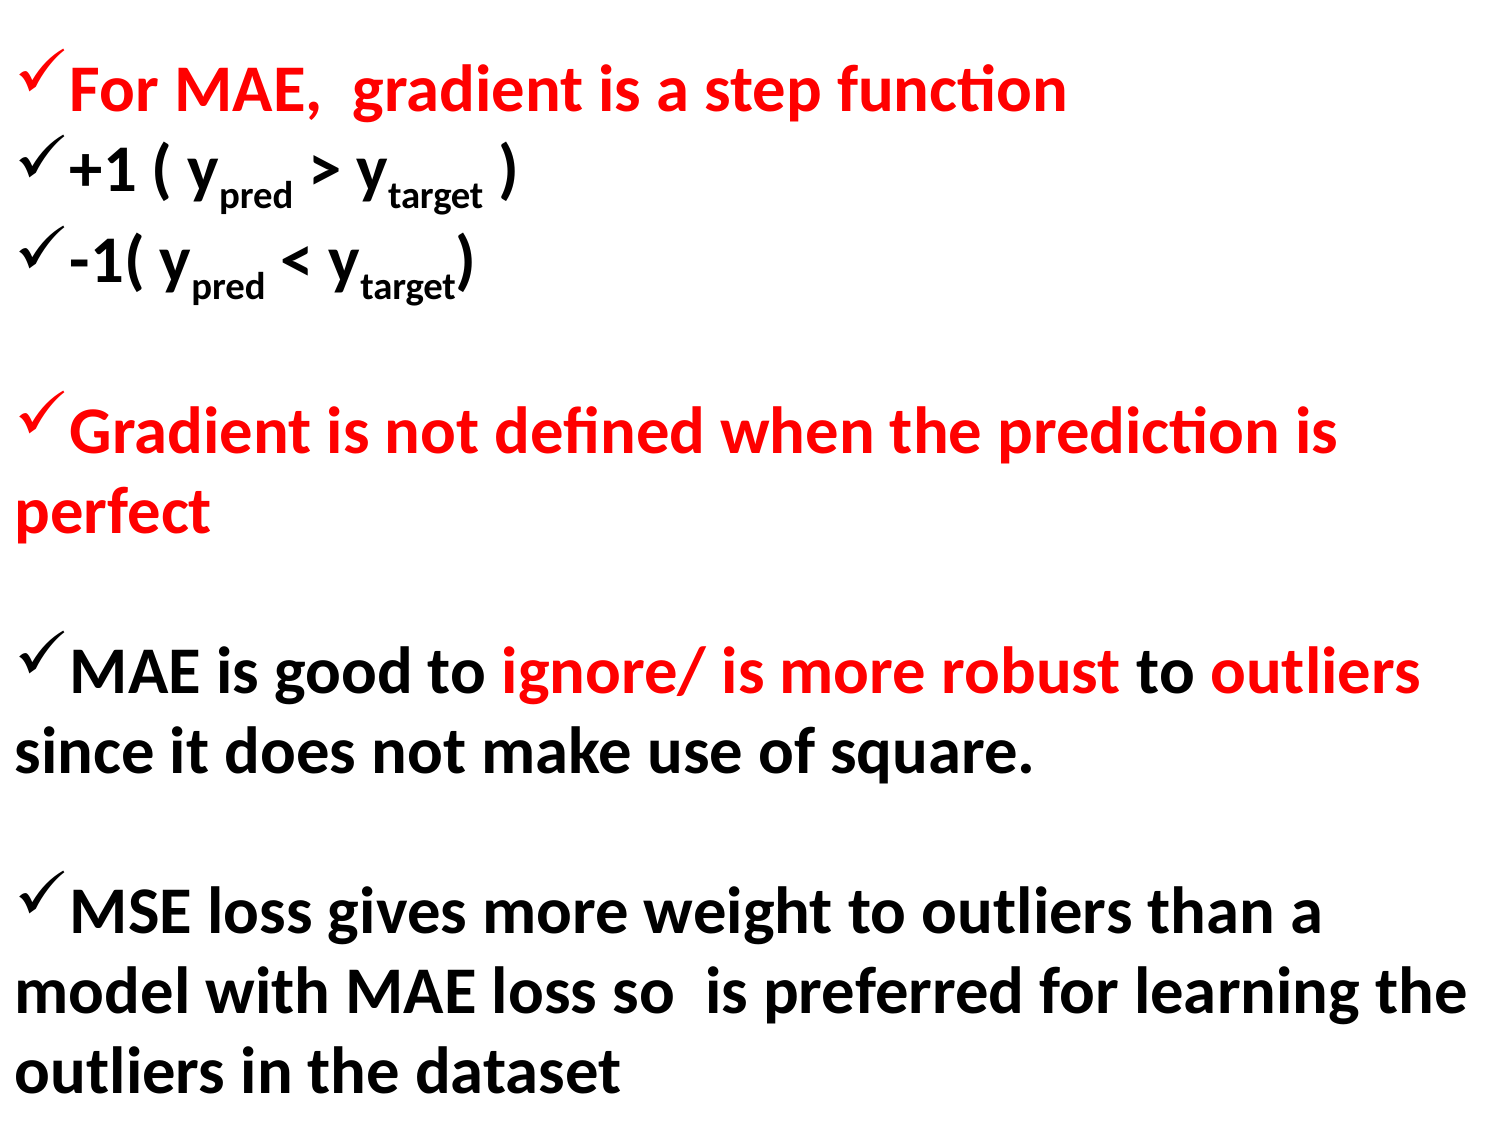

For MAE,  gradient is a step function
+1 ( ypred > ytarget )
-1( ypred < ytarget)

Gradient is not defined when the prediction is perfect

MAE is good to ignore/ is more robust to outliers since it does not make use of square.

MSE loss gives more weight to outliers than a model with MAE loss so  is preferred for learning the outliers in the dataset